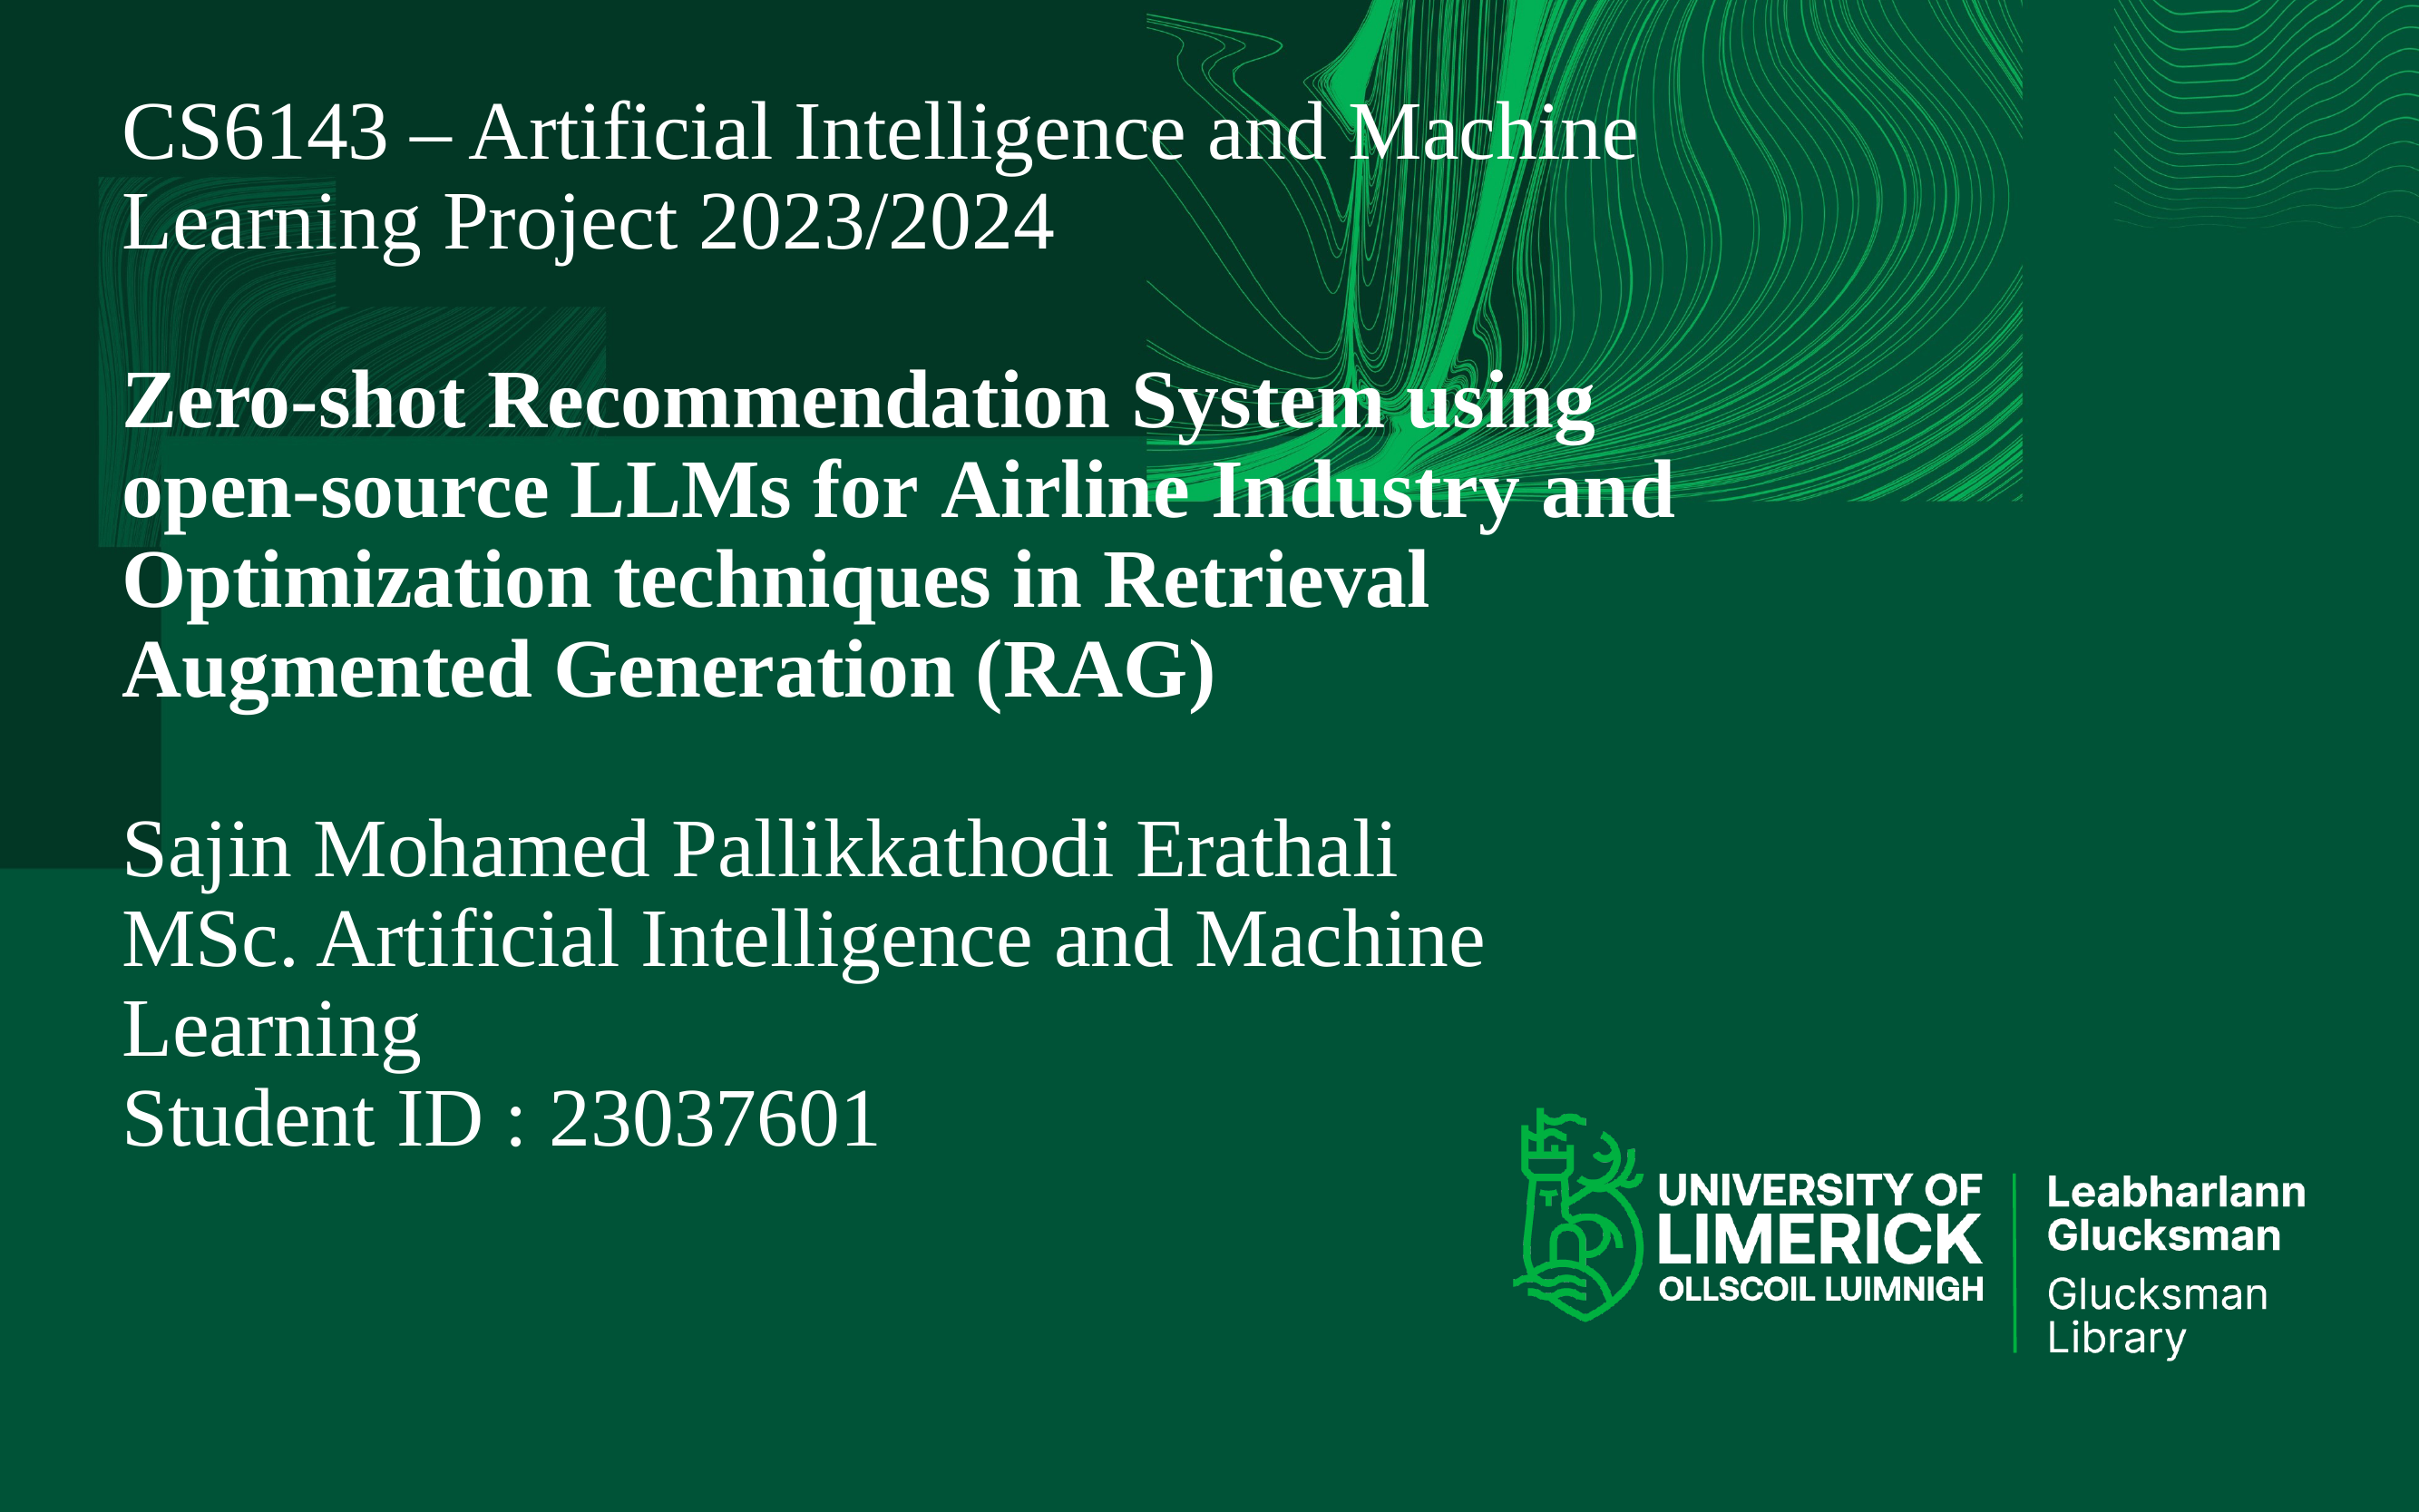

# CS6143 – Artificial Intelligence and Machine Learning Project 2023/2024 Zero-shot Recommendation System using open-source LLMs for Airline Industry and Optimization techniques in Retrieval Augmented Generation (RAG) Sajin Mohamed Pallikkathodi Erathali MSc. Artificial Intelligence and Machine Learning Student ID : 23037601